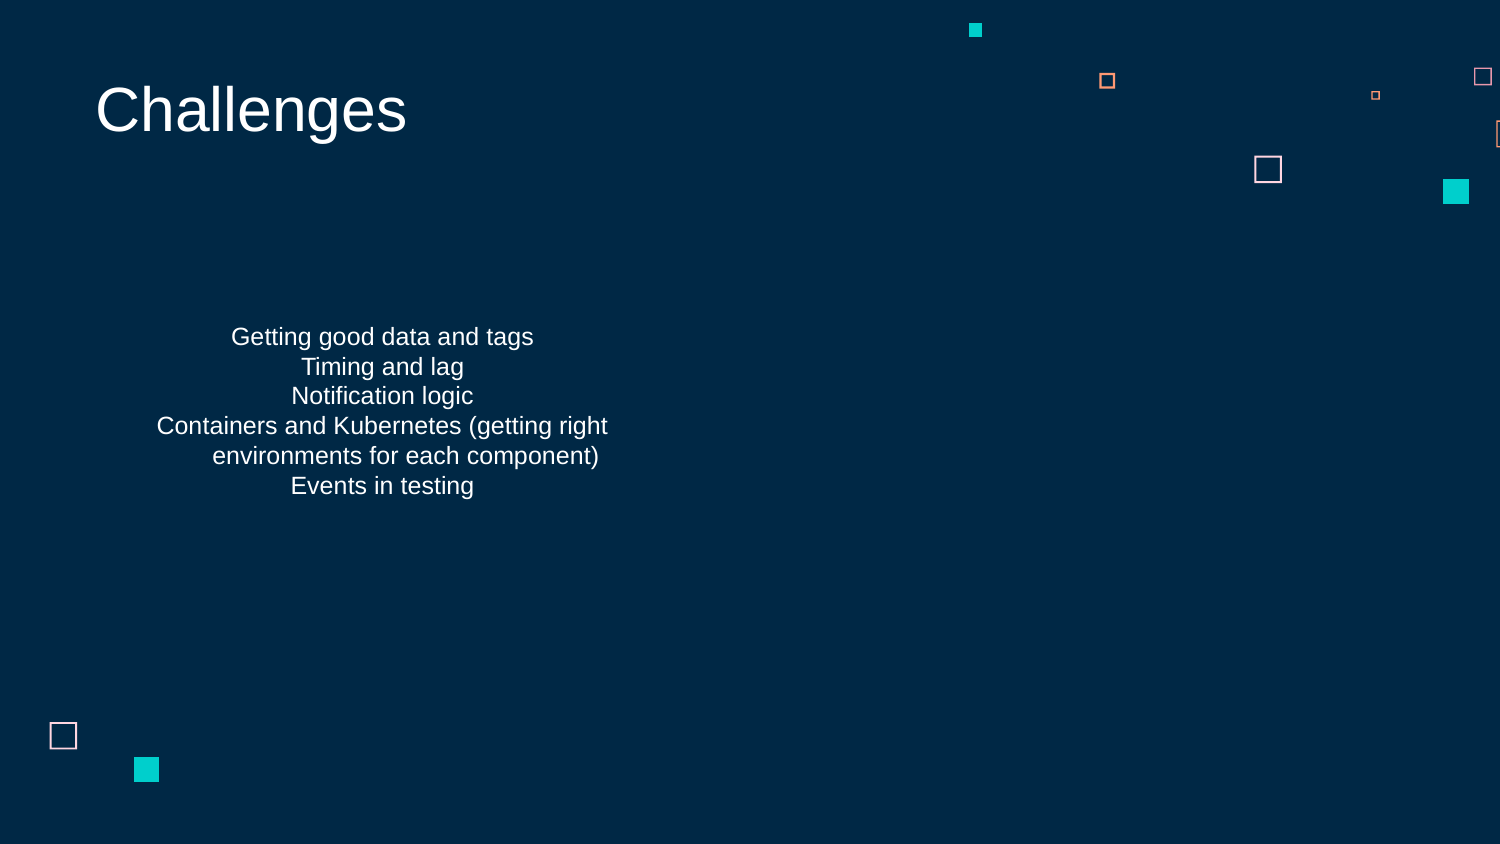

Challenges
Getting good data and tags
Timing and lag
Notification logic
Containers and Kubernetes (getting right environments for each component)
Events in testing